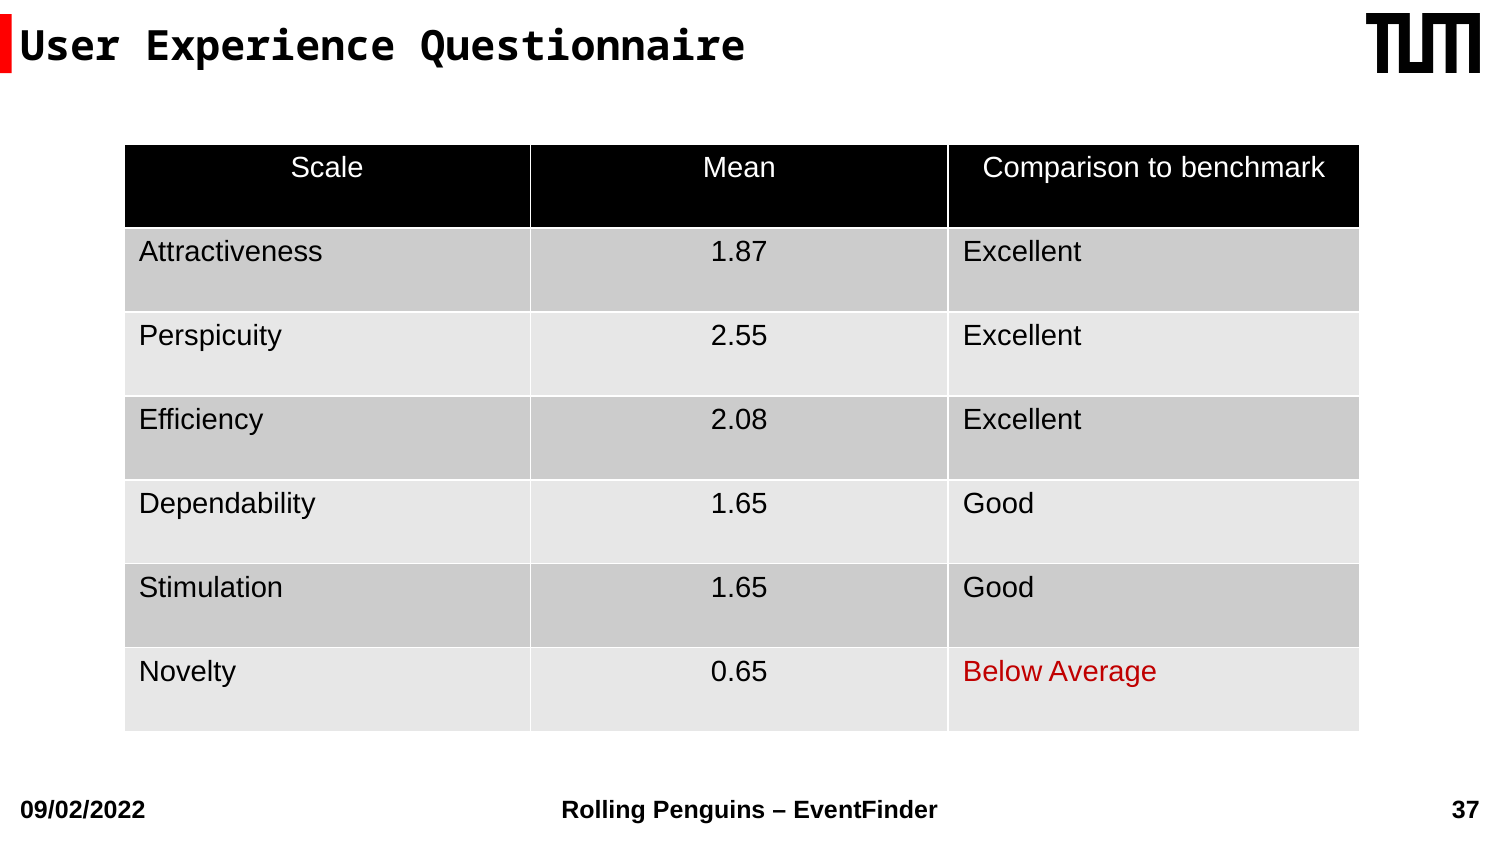

# User Experience Questionnaire
| Scale | Mean | Comparison to benchmark |
| --- | --- | --- |
| Attractiveness | 1.87 | Excellent |
| Perspicuity | 2.55 | Excellent |
| Efficiency | 2.08 | Excellent |
| Dependability | 1.65 | Good |
| Stimulation | 1.65 | Good |
| Novelty | 0.65 | Below Average |
37